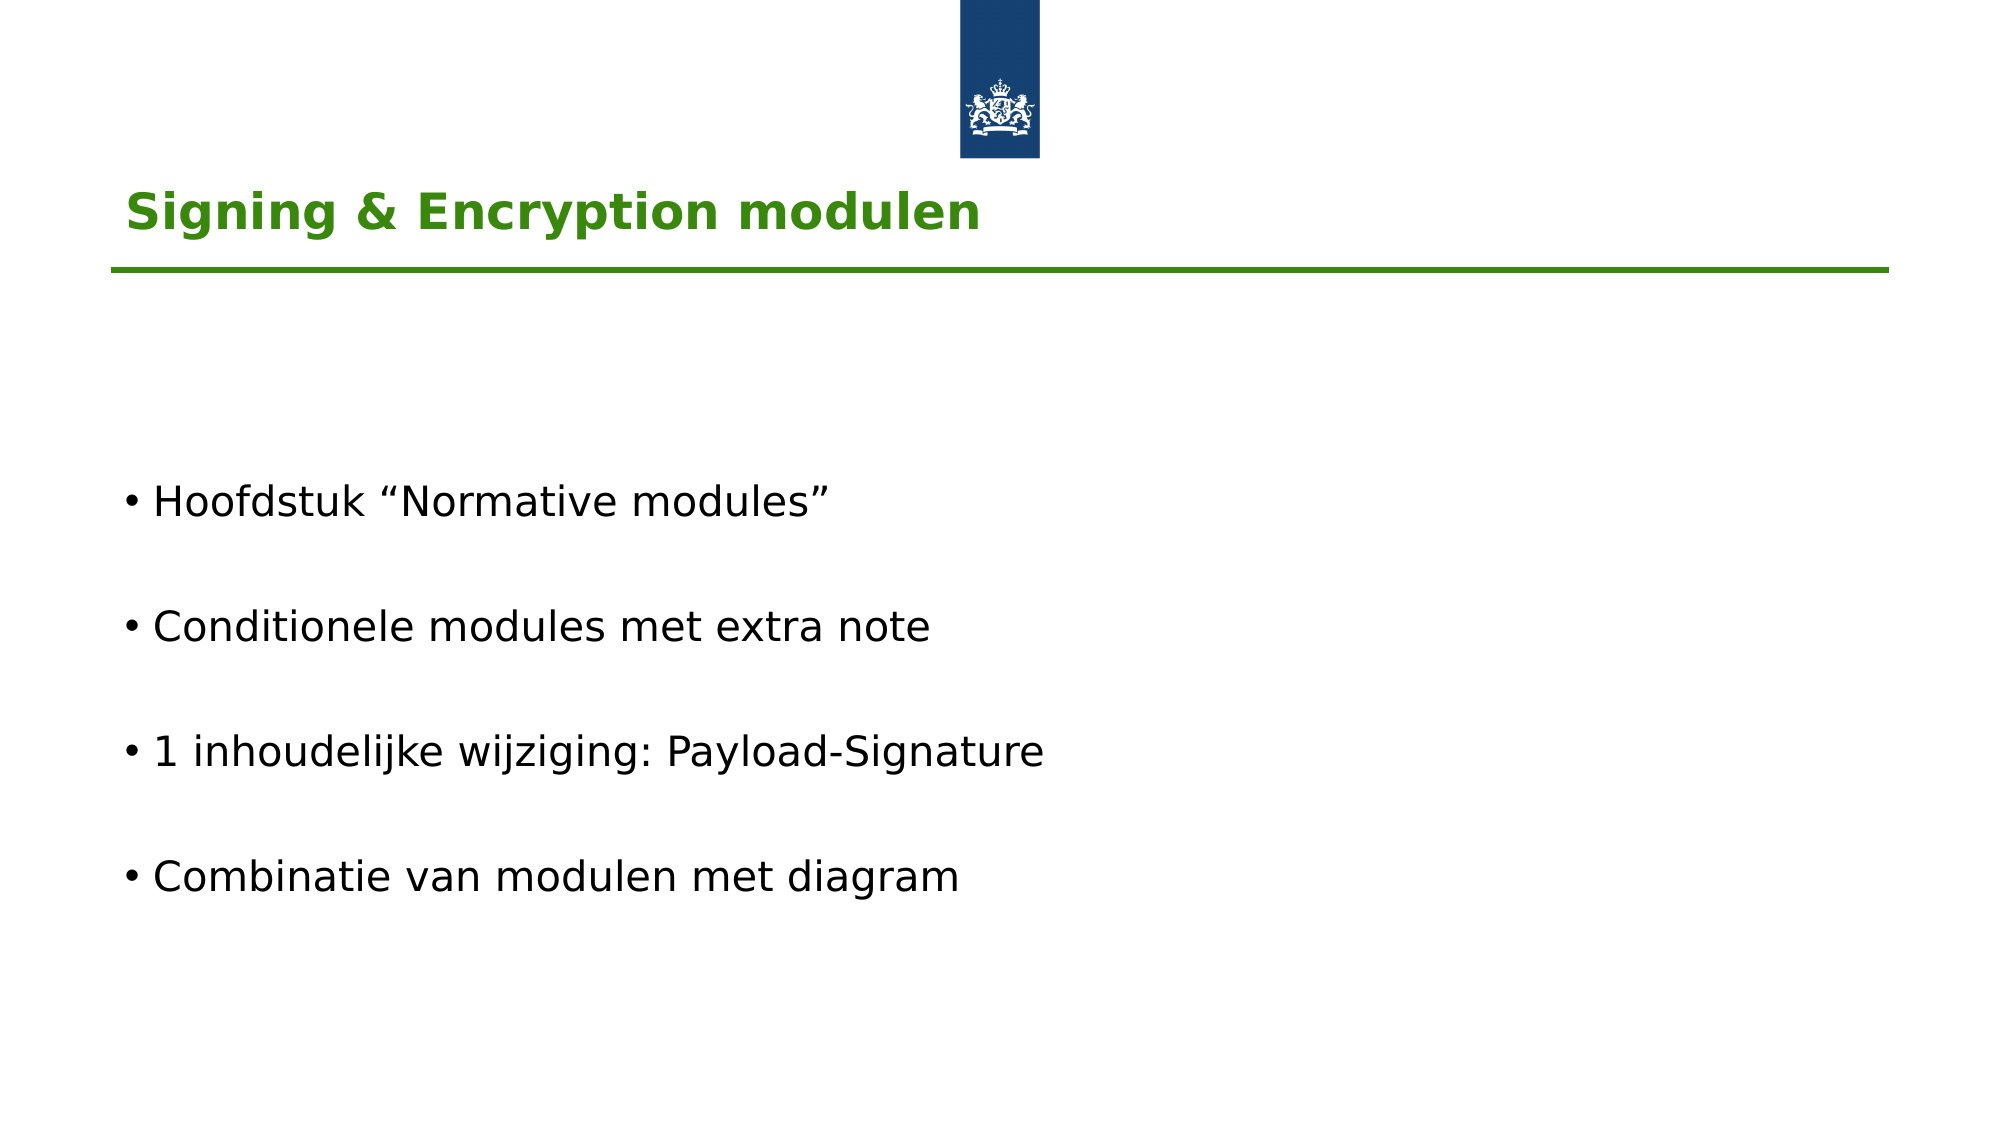

# Signing & Encryption modulen
Hoofdstuk “Normative modules”
Conditionele modules met extra note
1 inhoudelijke wijziging: Payload-Signature
Combinatie van modulen met diagram